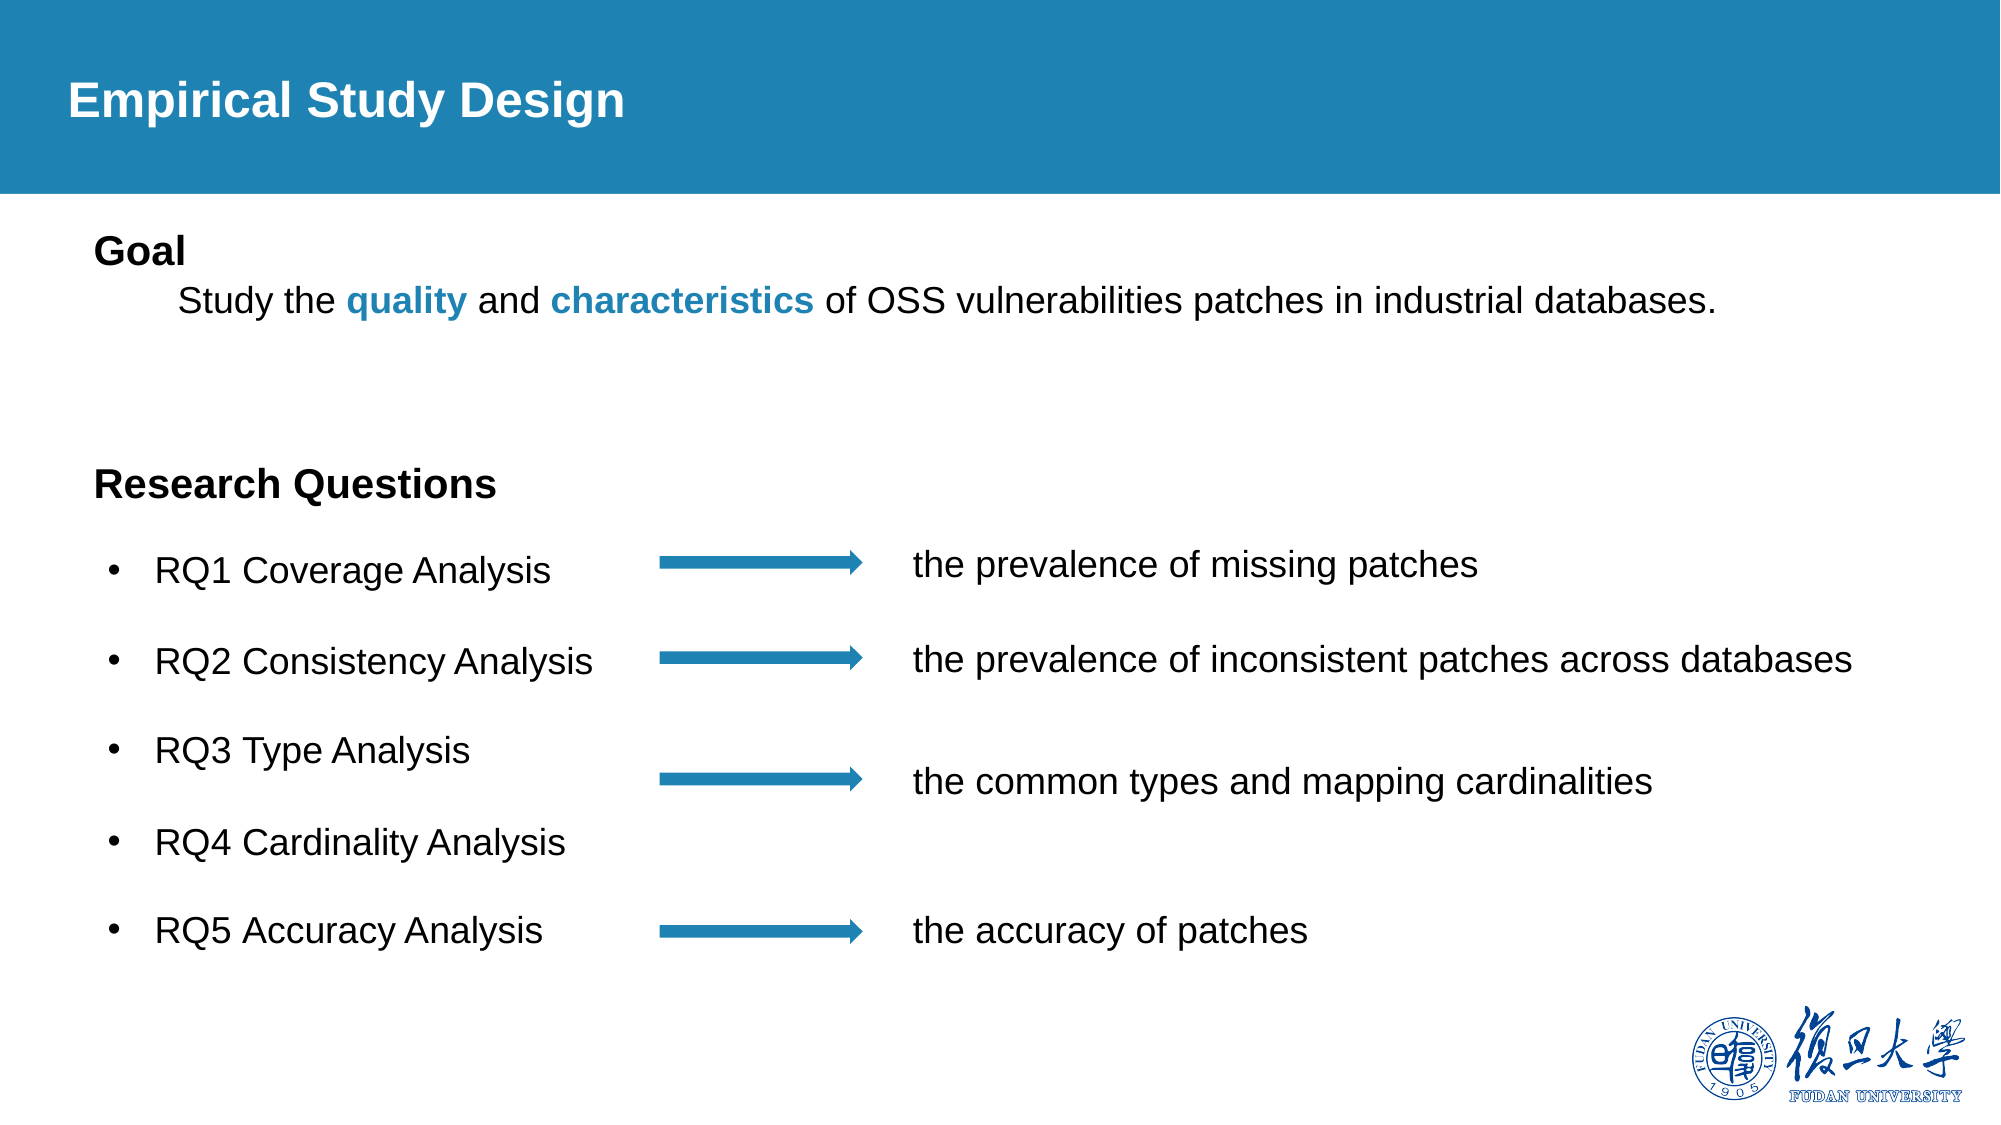

Empirical Study Design
Goal
Study the quality and characteristics of OSS vulnerabilities patches in industrial databases.
Research Questions
the prevalence of missing patches
RQ1 Coverage Analysis

the prevalence of inconsistent patches across databases
RQ2 Consistency Analysis

RQ3 Type Analysis
the common types and mapping cardinalities

RQ4 Cardinality Analysis
RQ5 Accuracy Analysis
the accuracy of patches